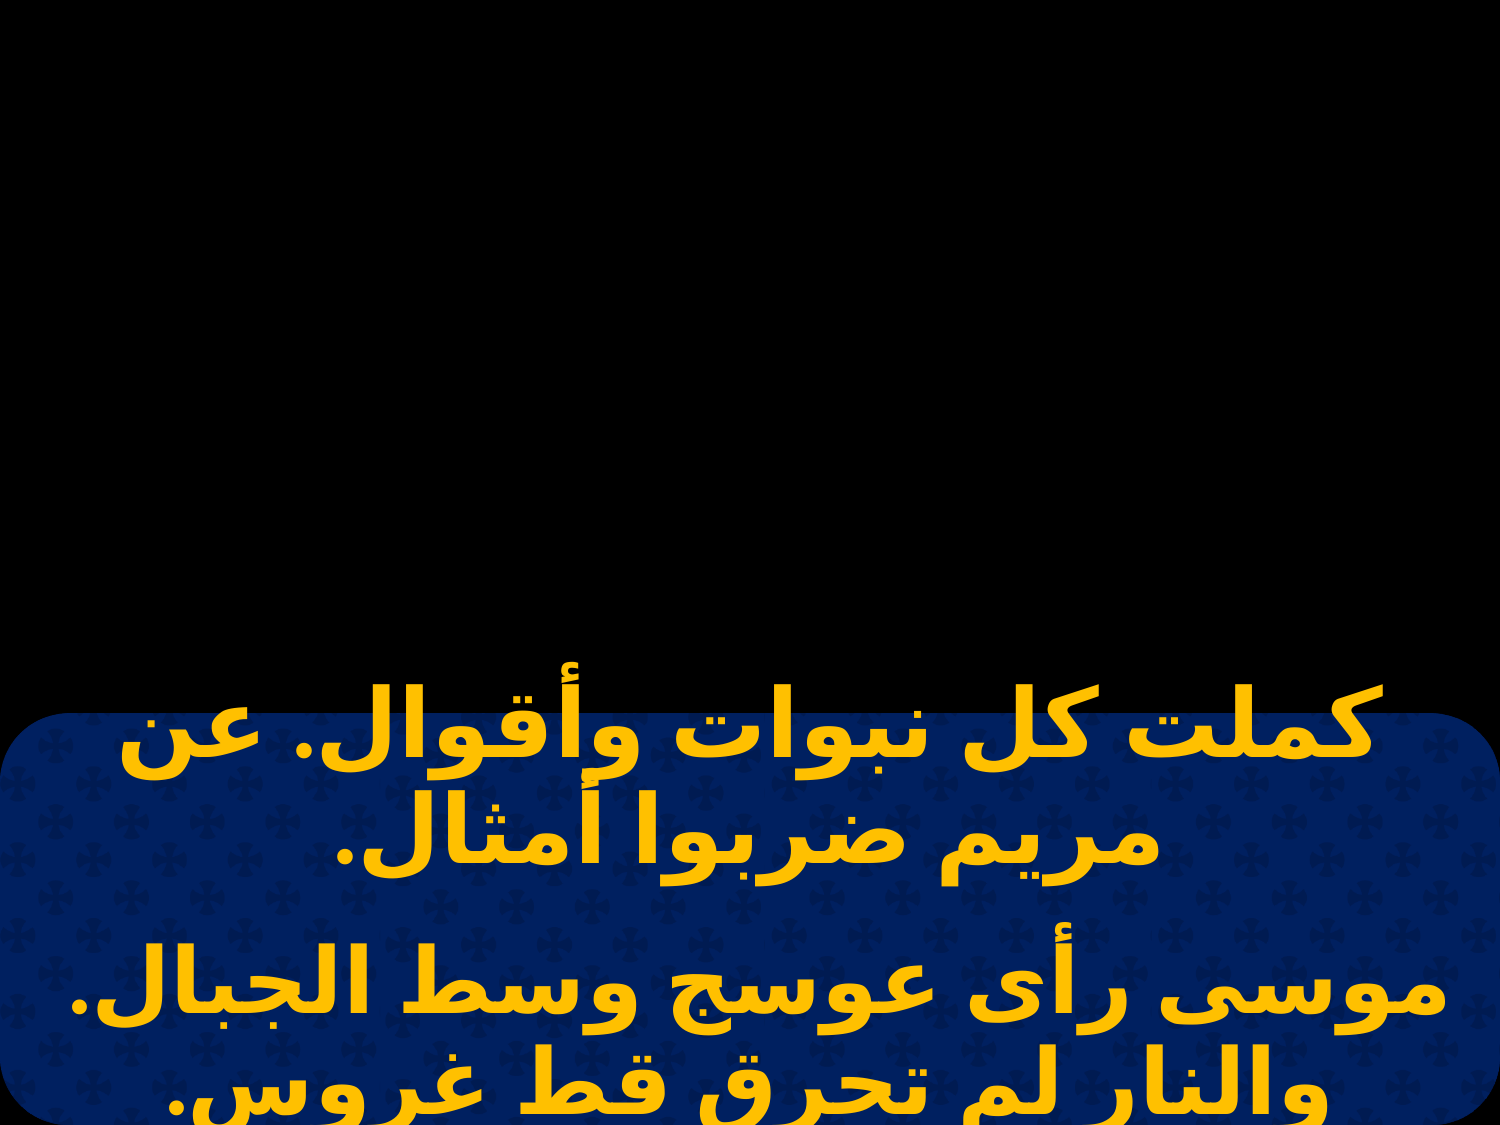

| كملت كل نبوات وأقوال. عن مريم ضربوا أمثال. |
| --- |
|  |
| موسى رأى عوسج وسط الجبال. والنار لم تحرق قط غروس. |